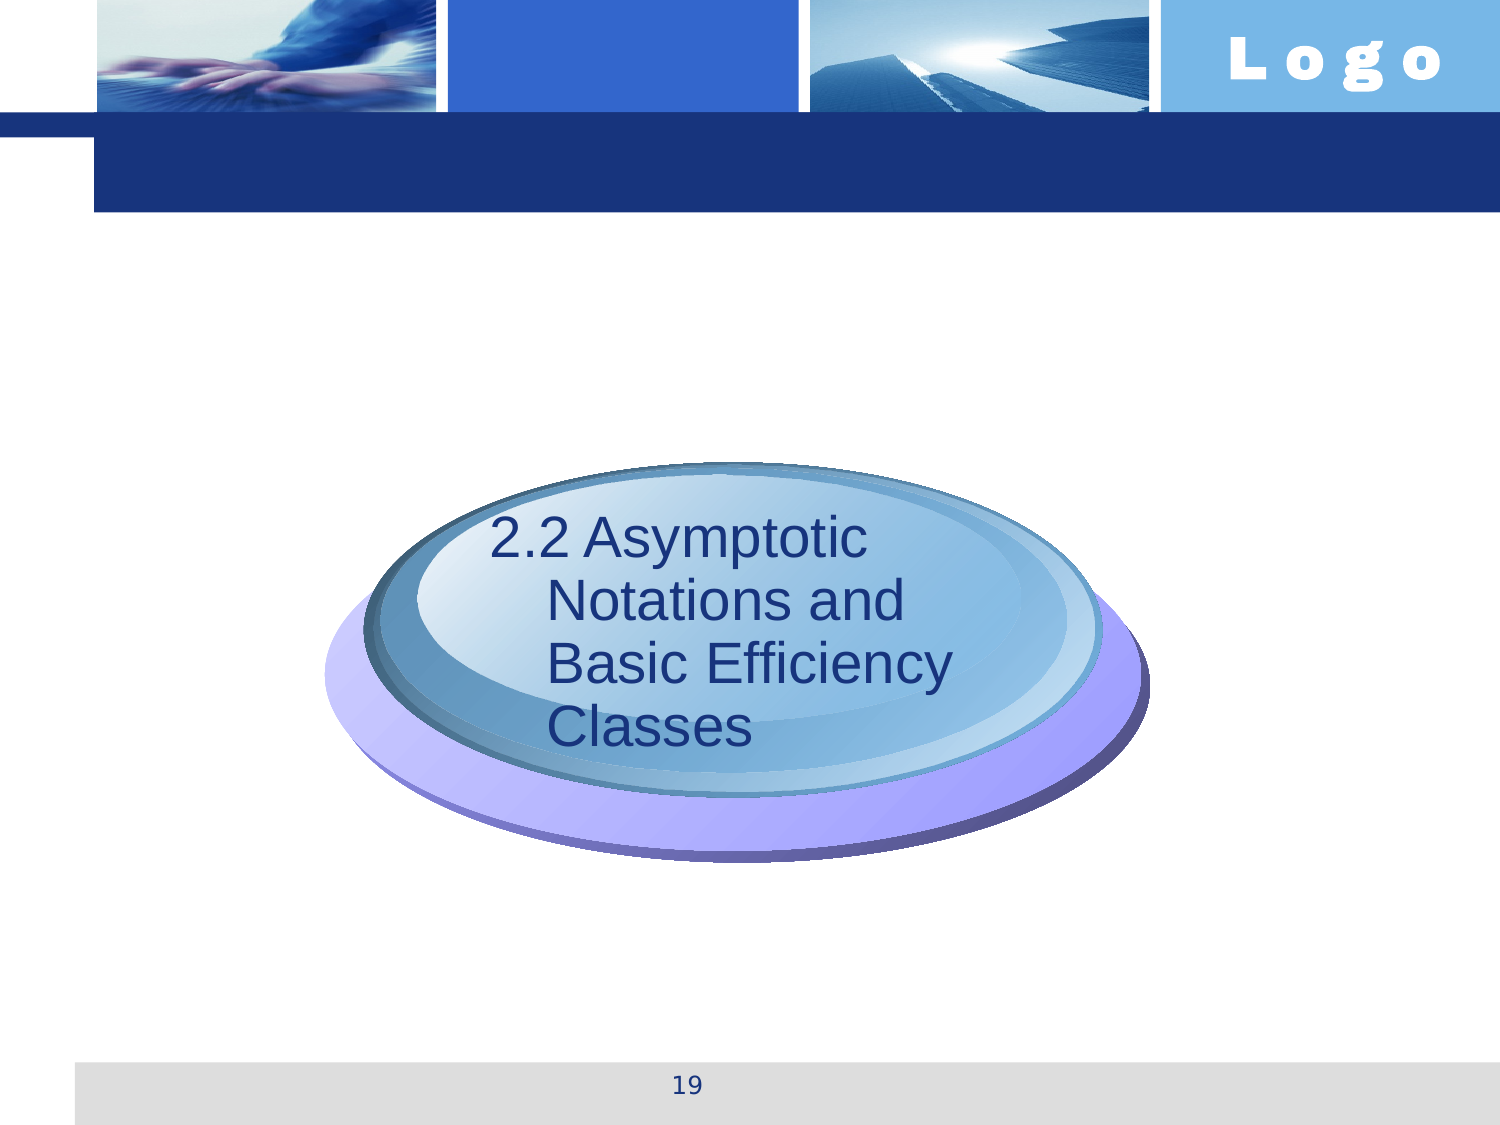

2.2 Asymptotic Notations and Basic Efficiency Classes
19
19